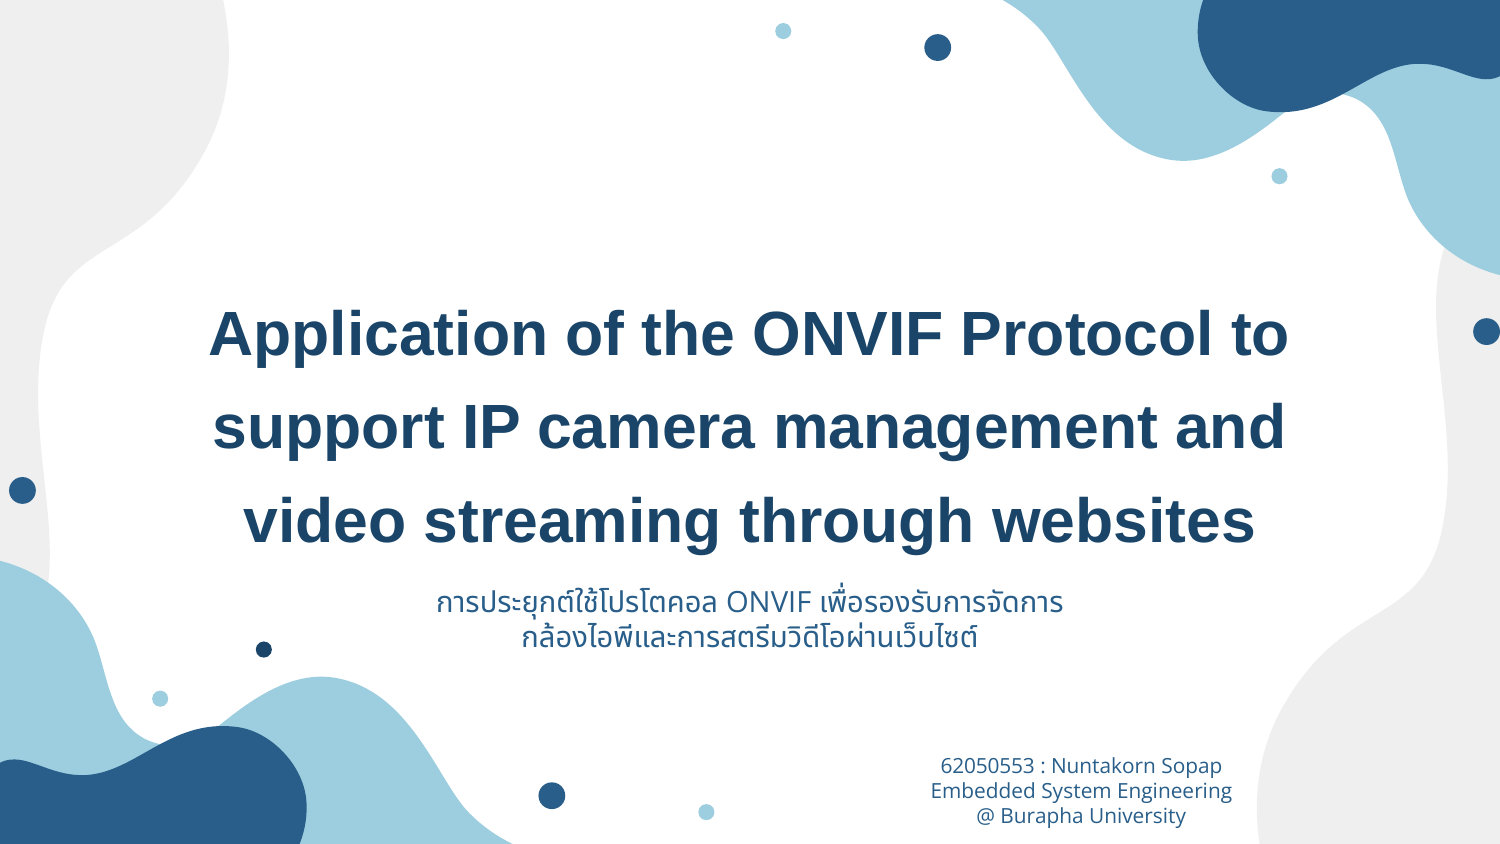

# Application of the ONVIF Protocol to support IP camera management and video streaming through websites
การประยุกต์ใช้โปรโตคอล ONVIF เพื่อรองรับการจัดการกล้องไอพีและการสตรีมวิดีโอผ่านเว็บไซต์
62050553 : Nuntakorn Sopap
Embedded System Engineering
@ Burapha University